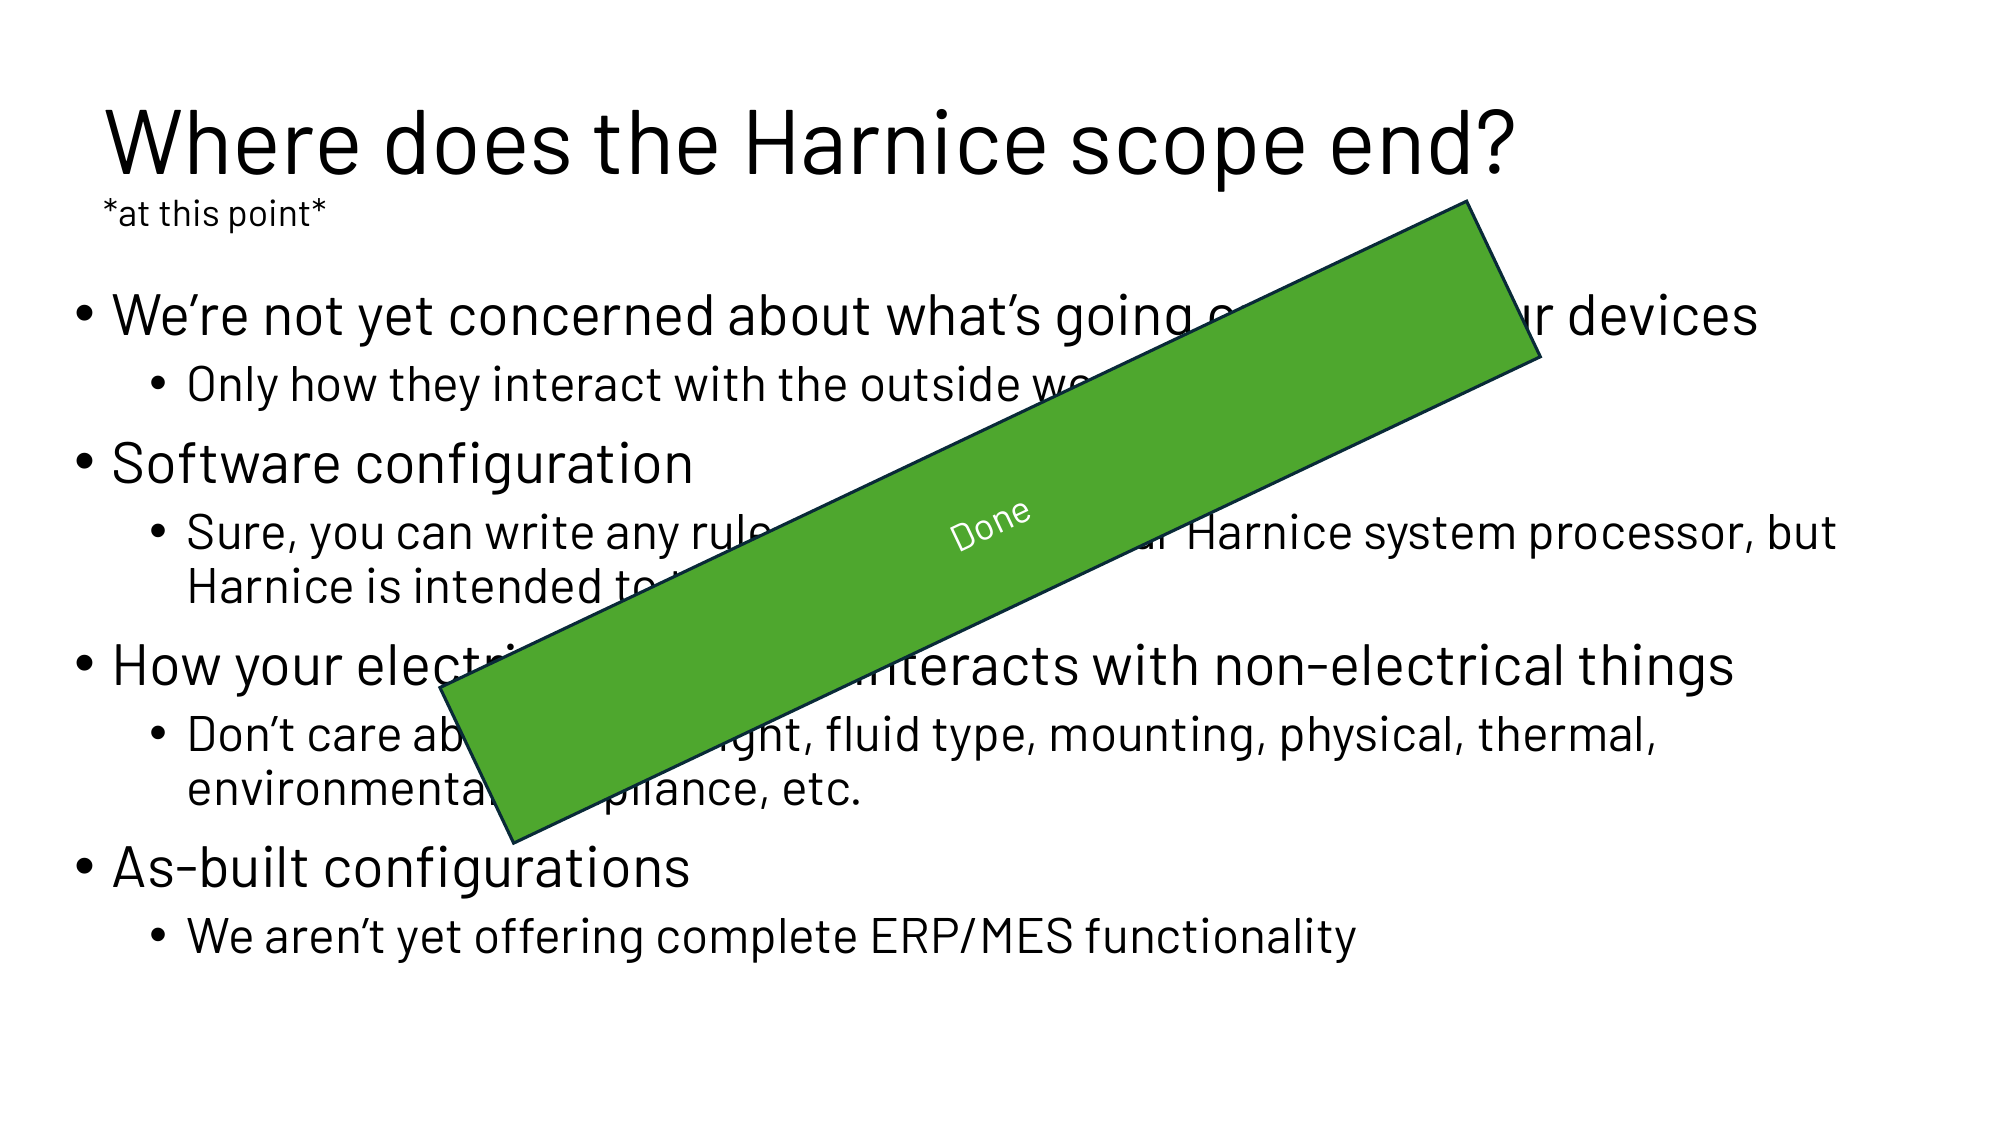

# Where does the Harnice scope end? *at this point*
We’re not yet concerned about what’s going on inside your devices
Only how they interact with the outside world
Software configuration
Sure, you can write any rule you want into your Harnice system processor, but Harnice is intended to track hardware.
How your electrical hardware interacts with non-electrical things
Don’t care about size, weight, fluid type, mounting, physical, thermal, environmental compliance, etc.
As-built configurations
We aren’t yet offering complete ERP/MES functionality
Done